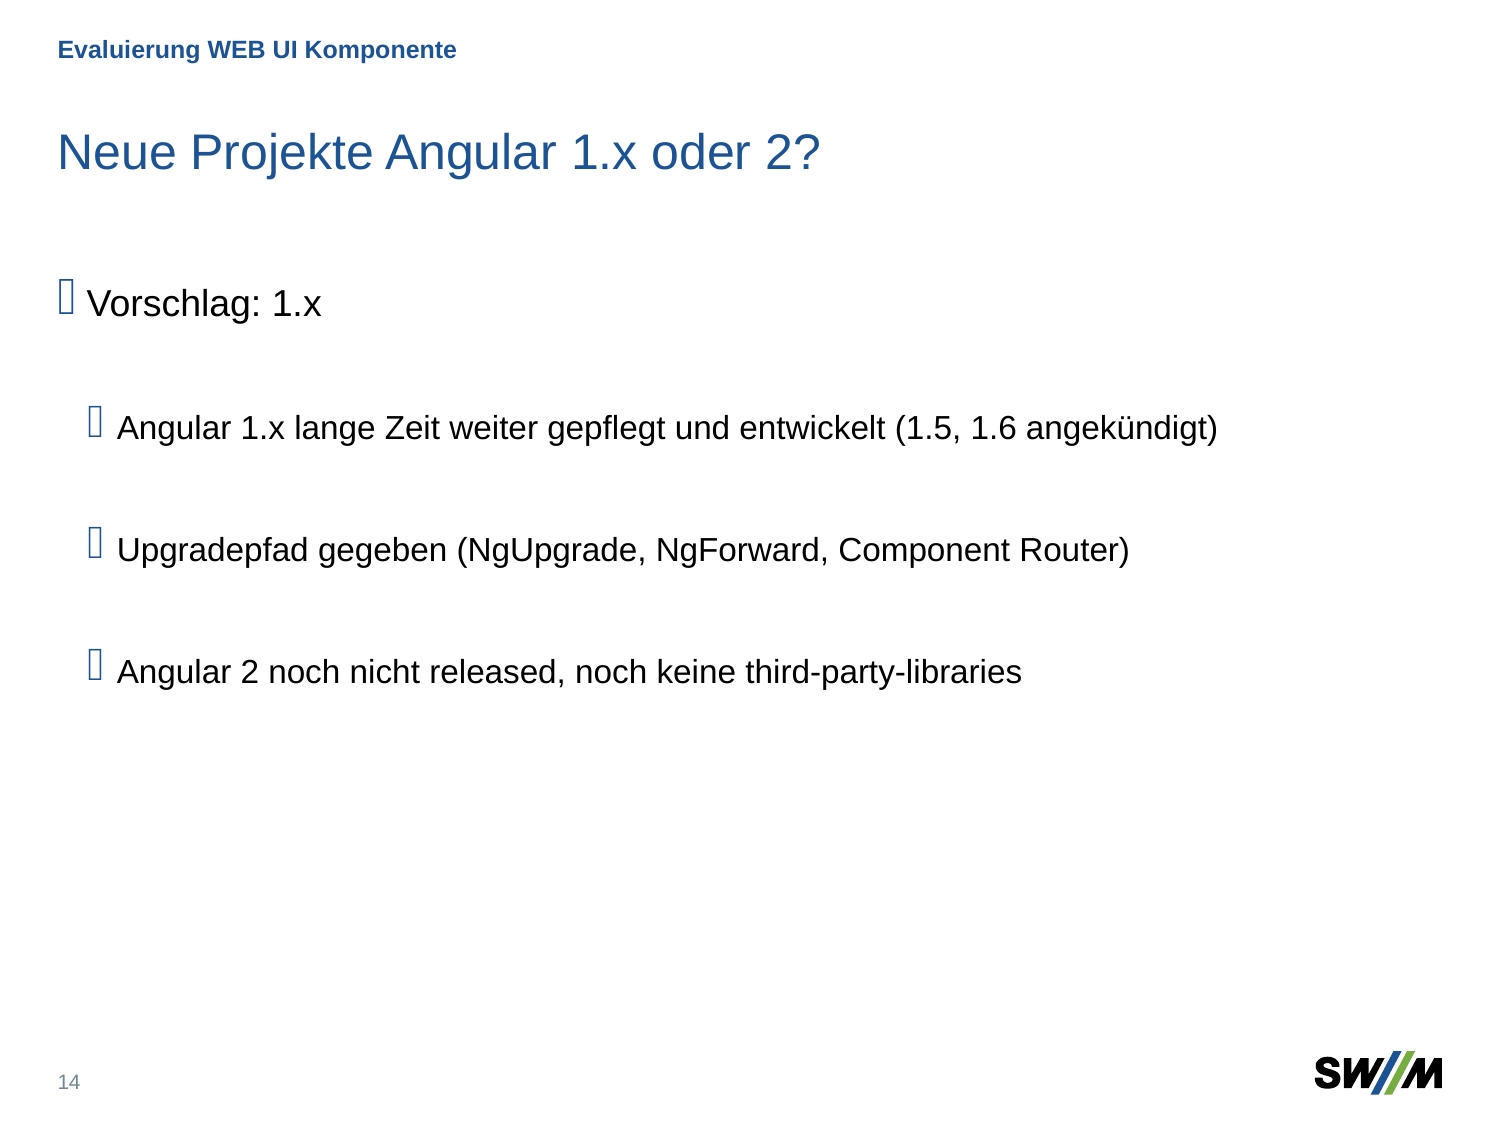

Evaluierung WEB UI Komponente
# Neue Projekte Angular 1.x oder 2?
Vorschlag: 1.x

Angular 1.x lange Zeit weiter gepflegt und entwickelt (1.5, 1.6 angekündigt)

Upgradepfad gegeben (NgUpgrade, NgForward, Component Router)

Angular 2 noch nicht released, noch keine third-party-libraries

14